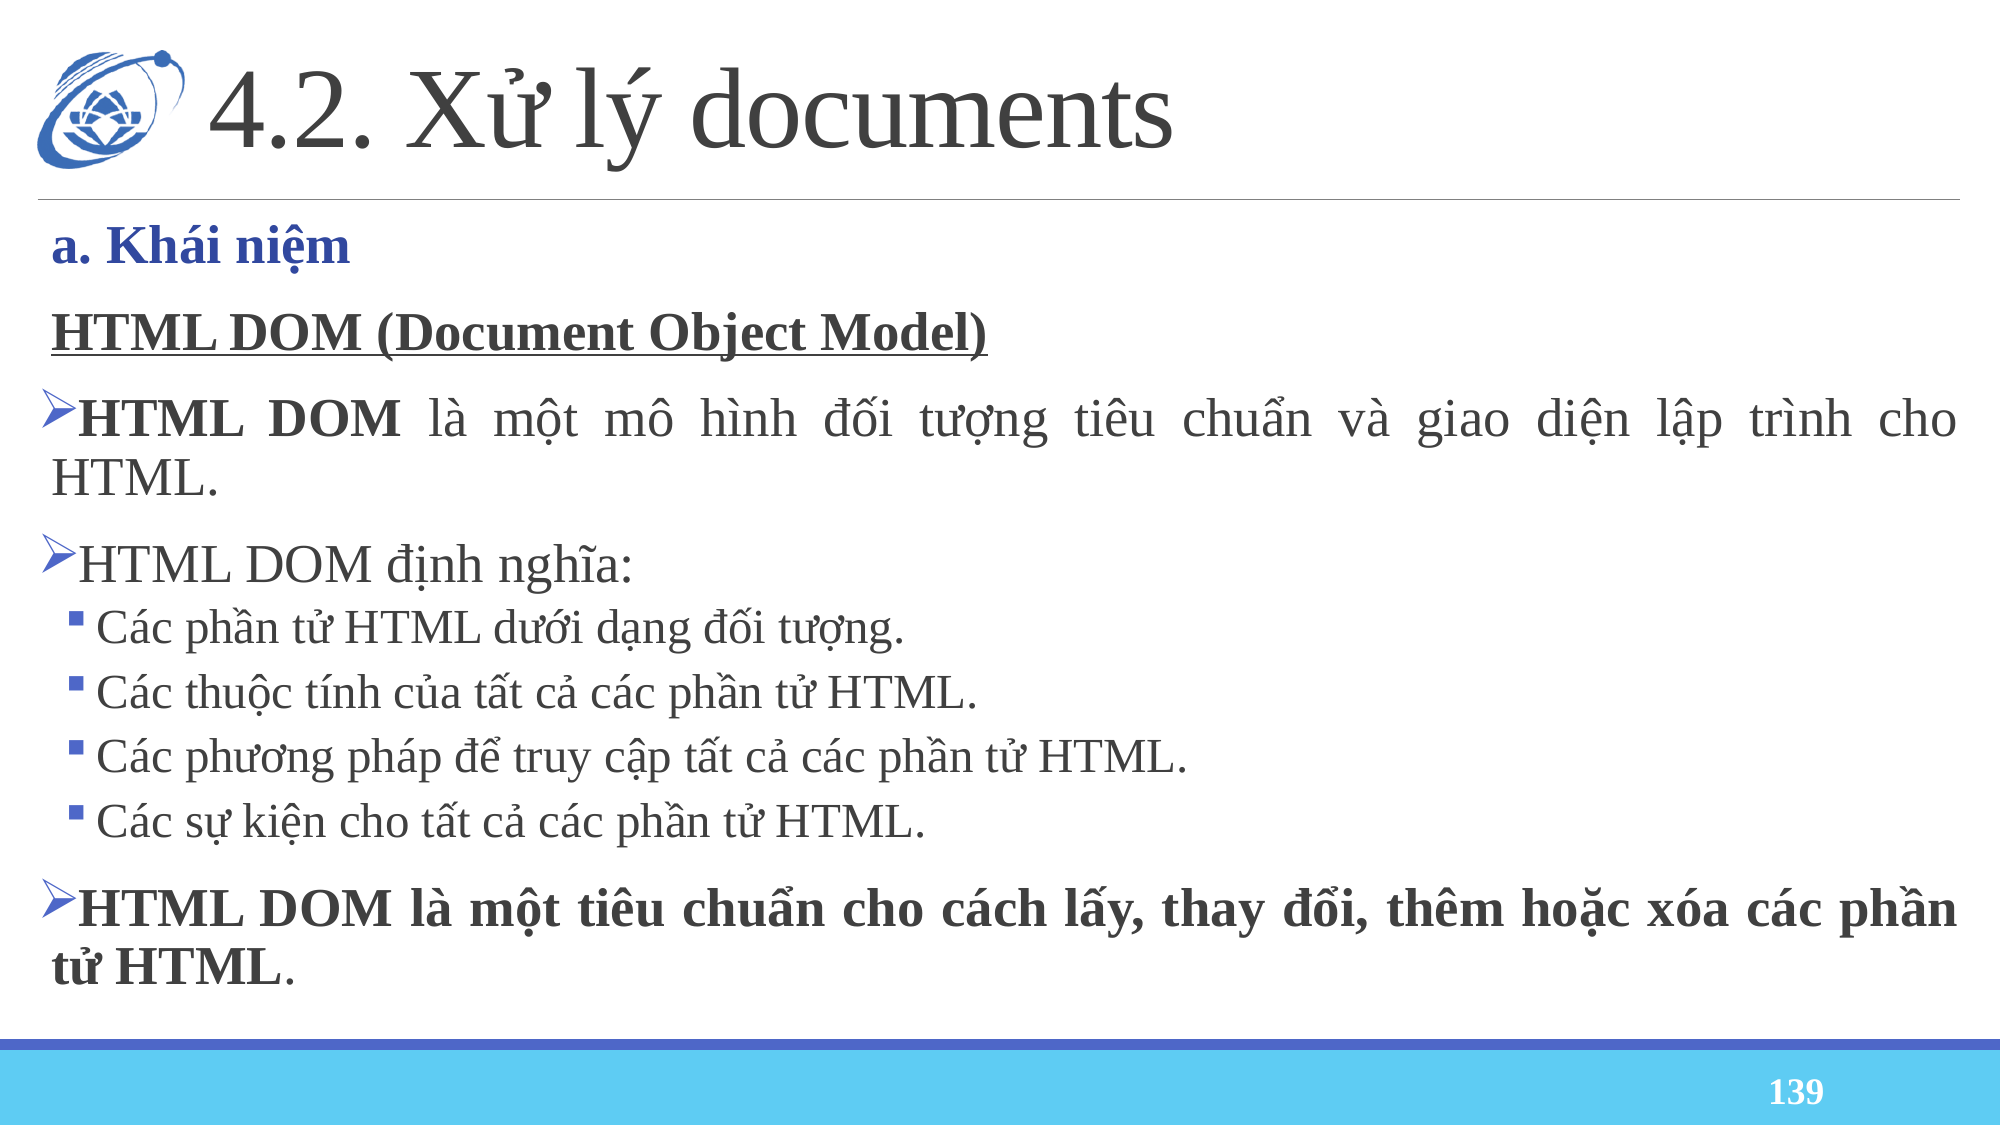

# 4.2. Xử lý documents
a. Khái niệm
HTML DOM (Document Object Model)
HTML DOM là một mô hình đối tượng tiêu chuẩn và giao diện lập trình cho HTML.
HTML DOM định nghĩa:
Các phần tử HTML dưới dạng đối tượng.
Các thuộc tính của tất cả các phần tử HTML.
Các phương pháp để truy cập tất cả các phần tử HTML.
Các sự kiện cho tất cả các phần tử HTML.
HTML DOM là một tiêu chuẩn cho cách lấy, thay đổi, thêm hoặc xóa các phần tử HTML.
139